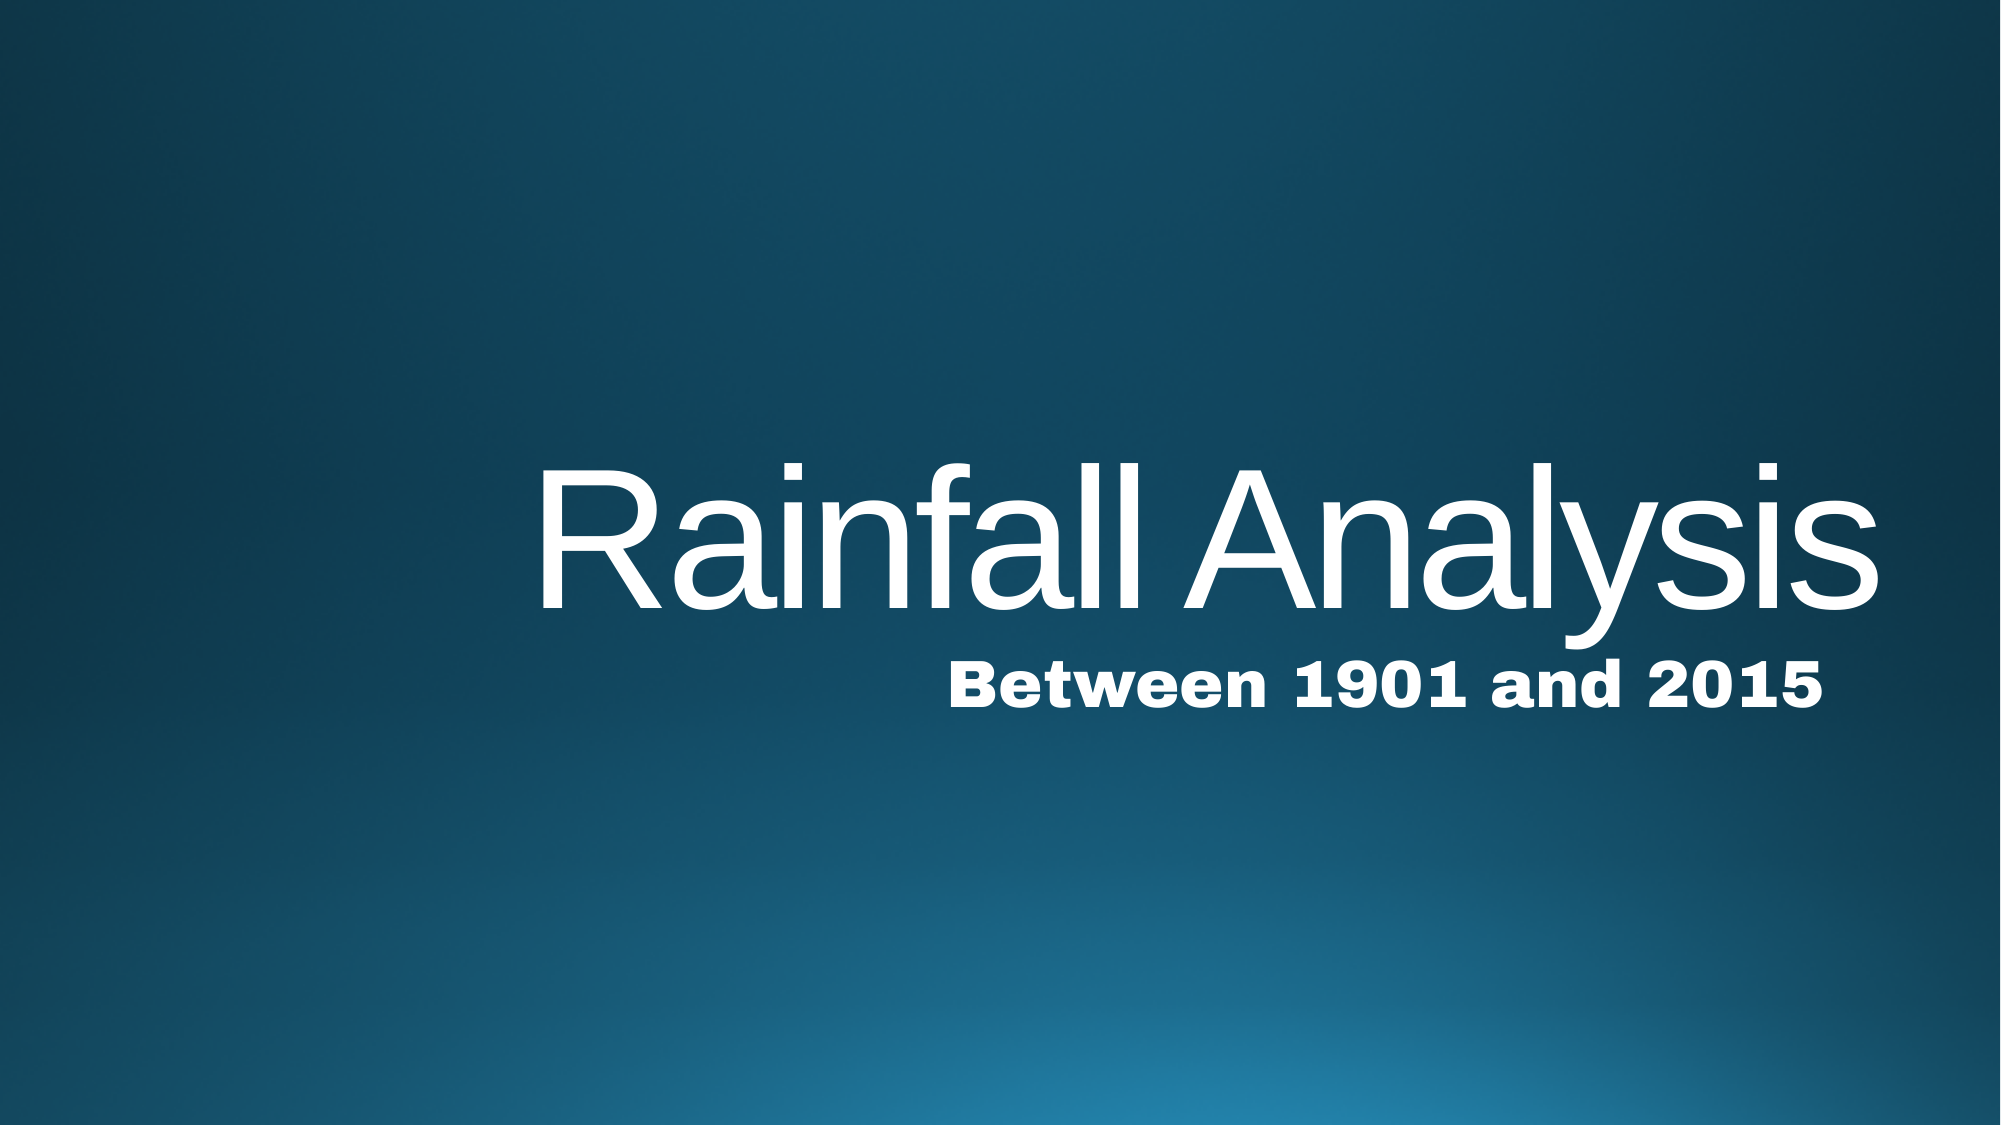

# Rainfall Analysis
Between 1901 and 2015